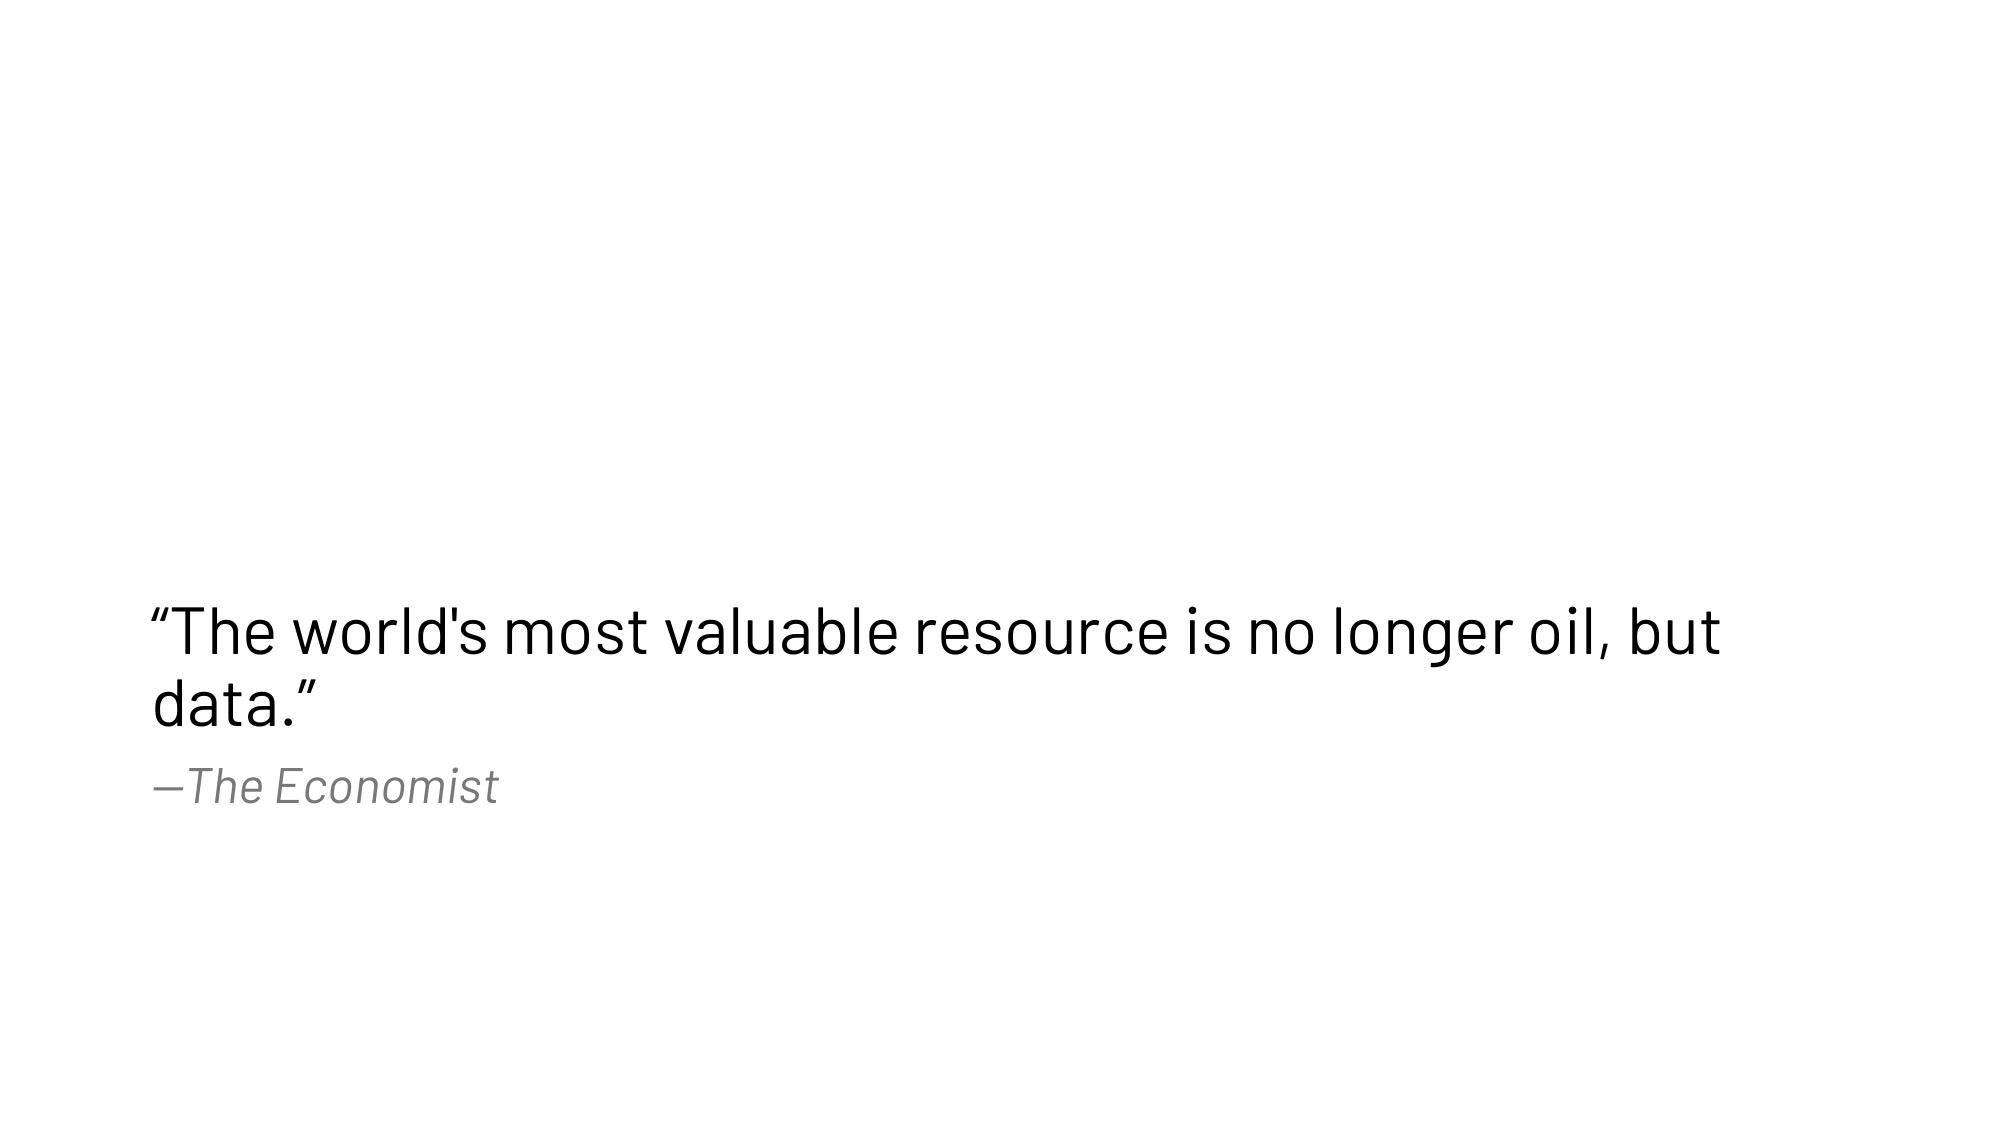

# “The world's most valuable resource is no longer oil, but data.”
—The Economist